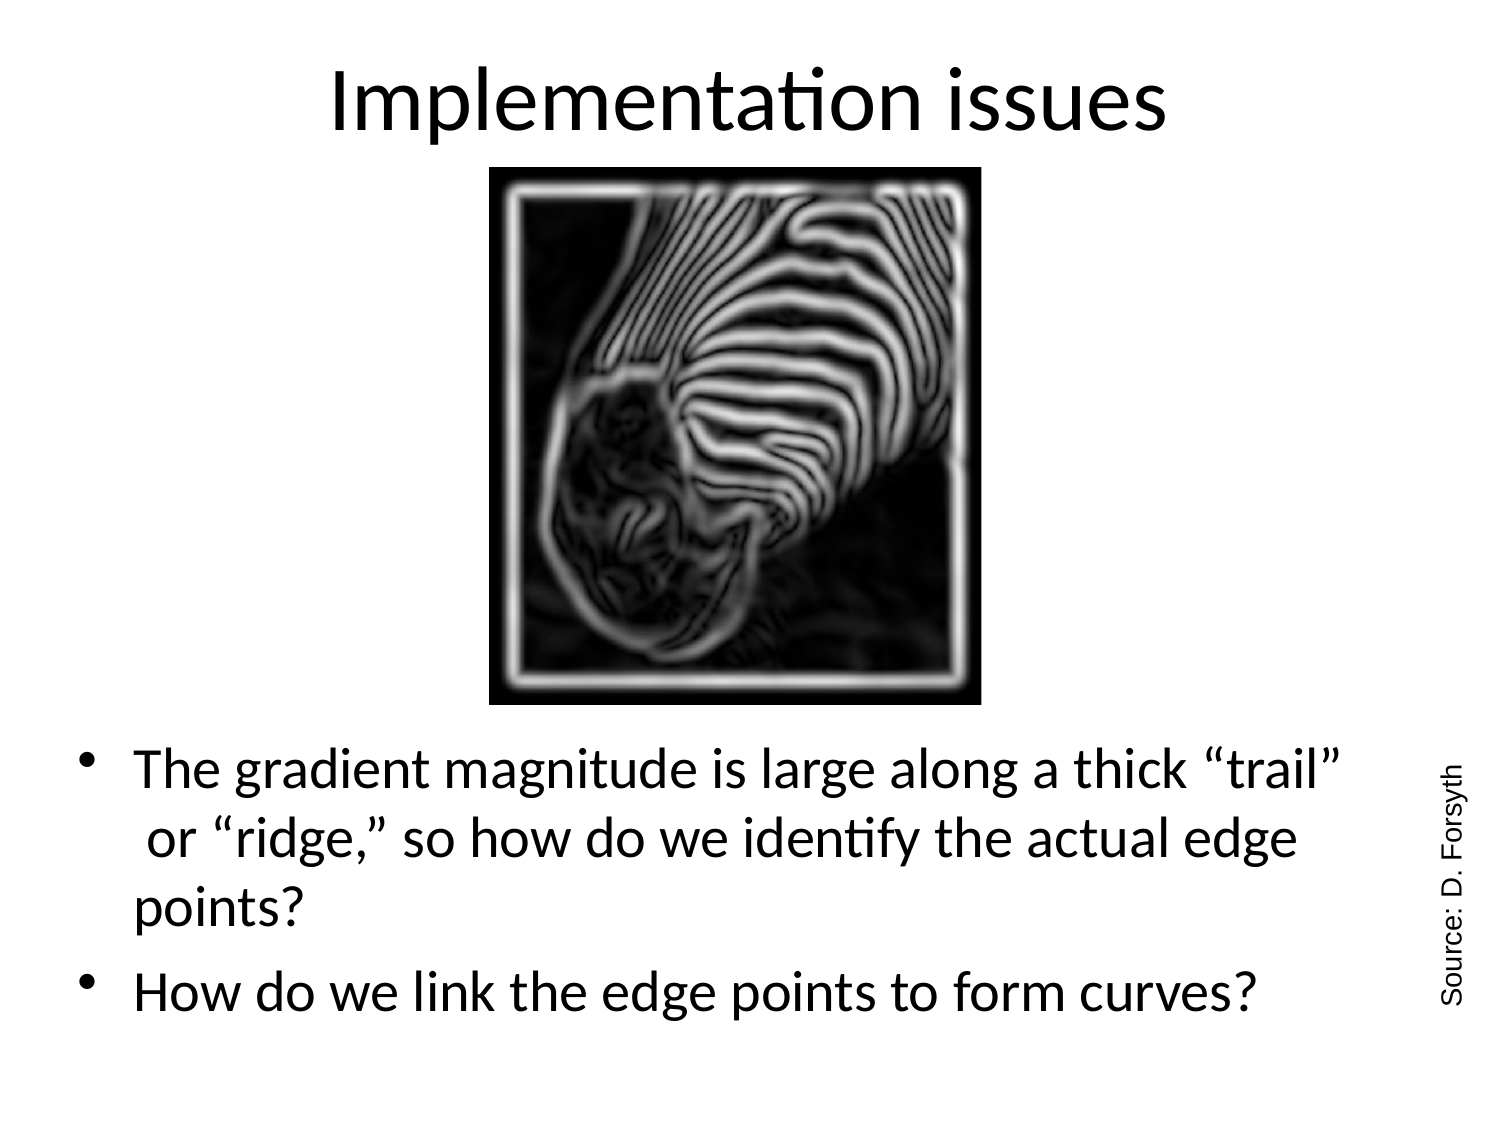

# Implementation issues

The gradient magnitude is large along a thick “trail”  or “ridge,” so how do we identify the actual edge  points?
How do we link the edge points to form curves?
Source: D. Forsyth
22
2-­‐Oct-­‐14
Lecture 5 -
Fei-Fei Li